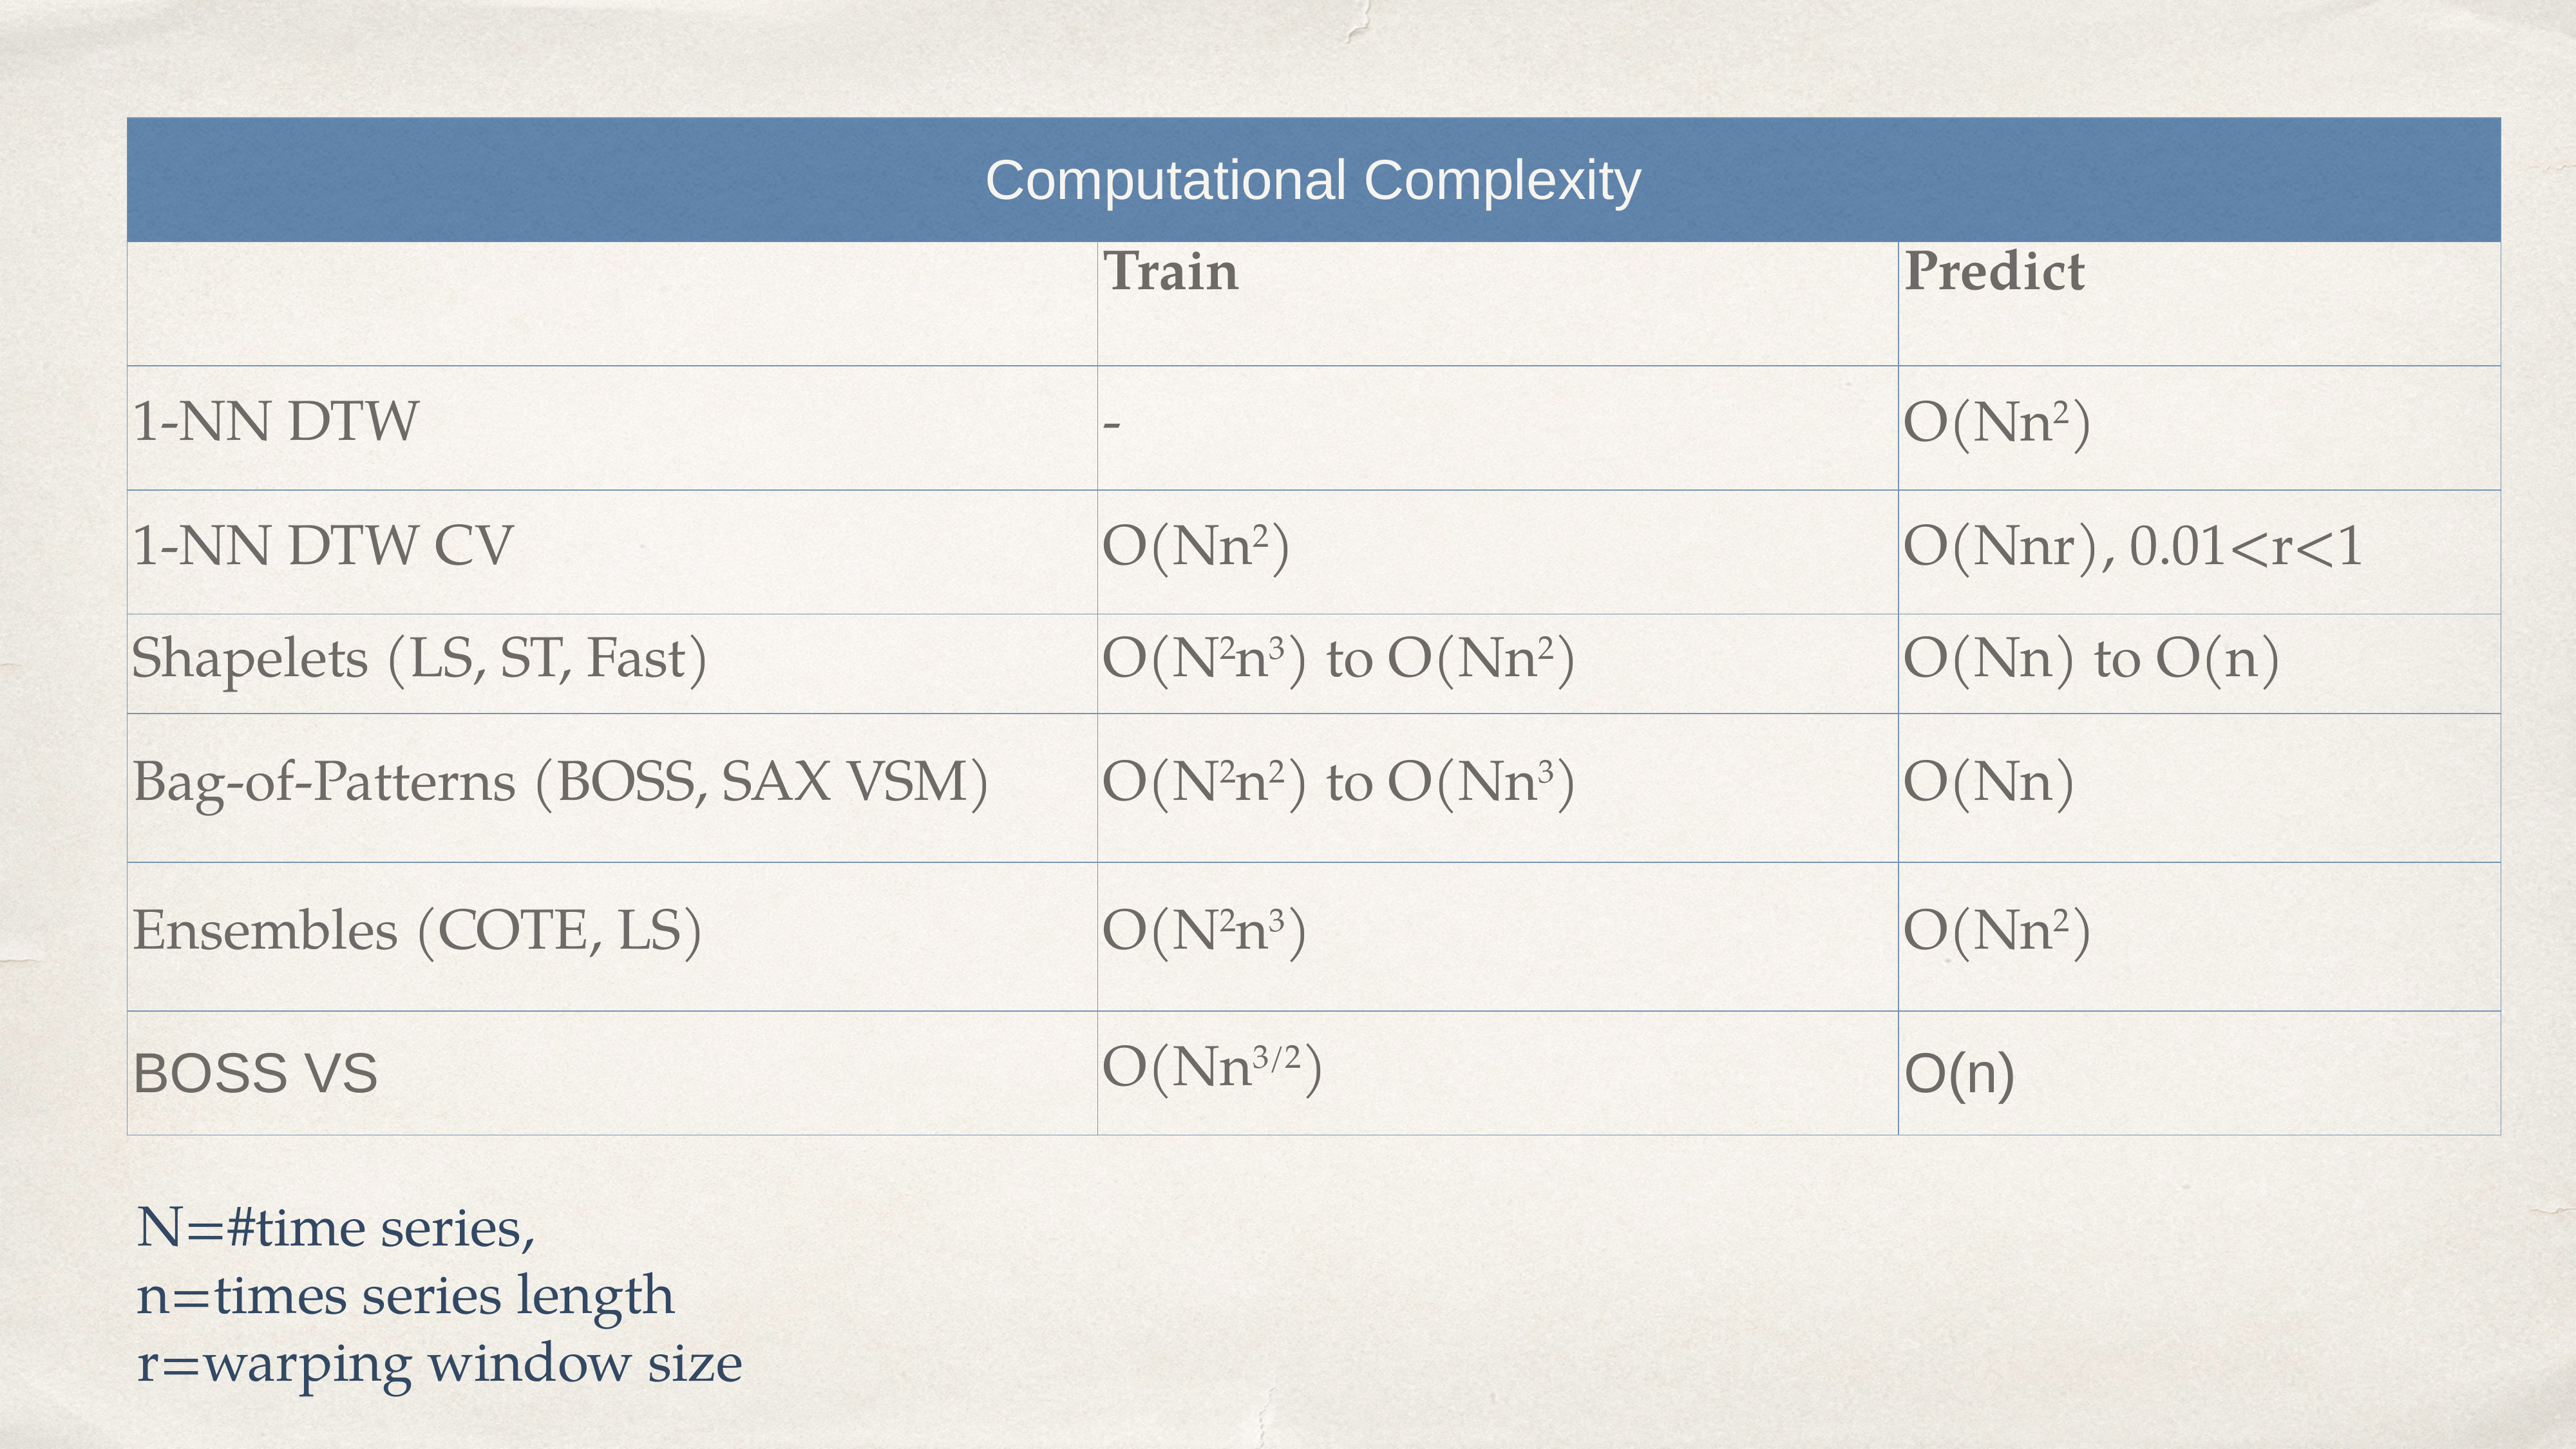

| Computational Complexity |  |  |
| --- | --- | --- |
|  | Train | Predict |
| 1-NN DTW | - | O(Nn2) |
| 1-NN DTW CV | O(Nn2) | O(Nnr), 0.01<r<1 |
| Shapelets (LS, ST, Fast) | O(N2n3) to O(Nn2) | O(Nn) to O(n) |
| Bag-of-Patterns (BOSS, SAX VSM) | O(N2n2) to O(Nn3) | O(Nn) |
| Ensembles (COTE, LS) | O(N2n3) | O(Nn2) |
| BOSS VS | O(Nn3/2) | O(n) |
N=#time series,
n=times series length
r=warping window size
24